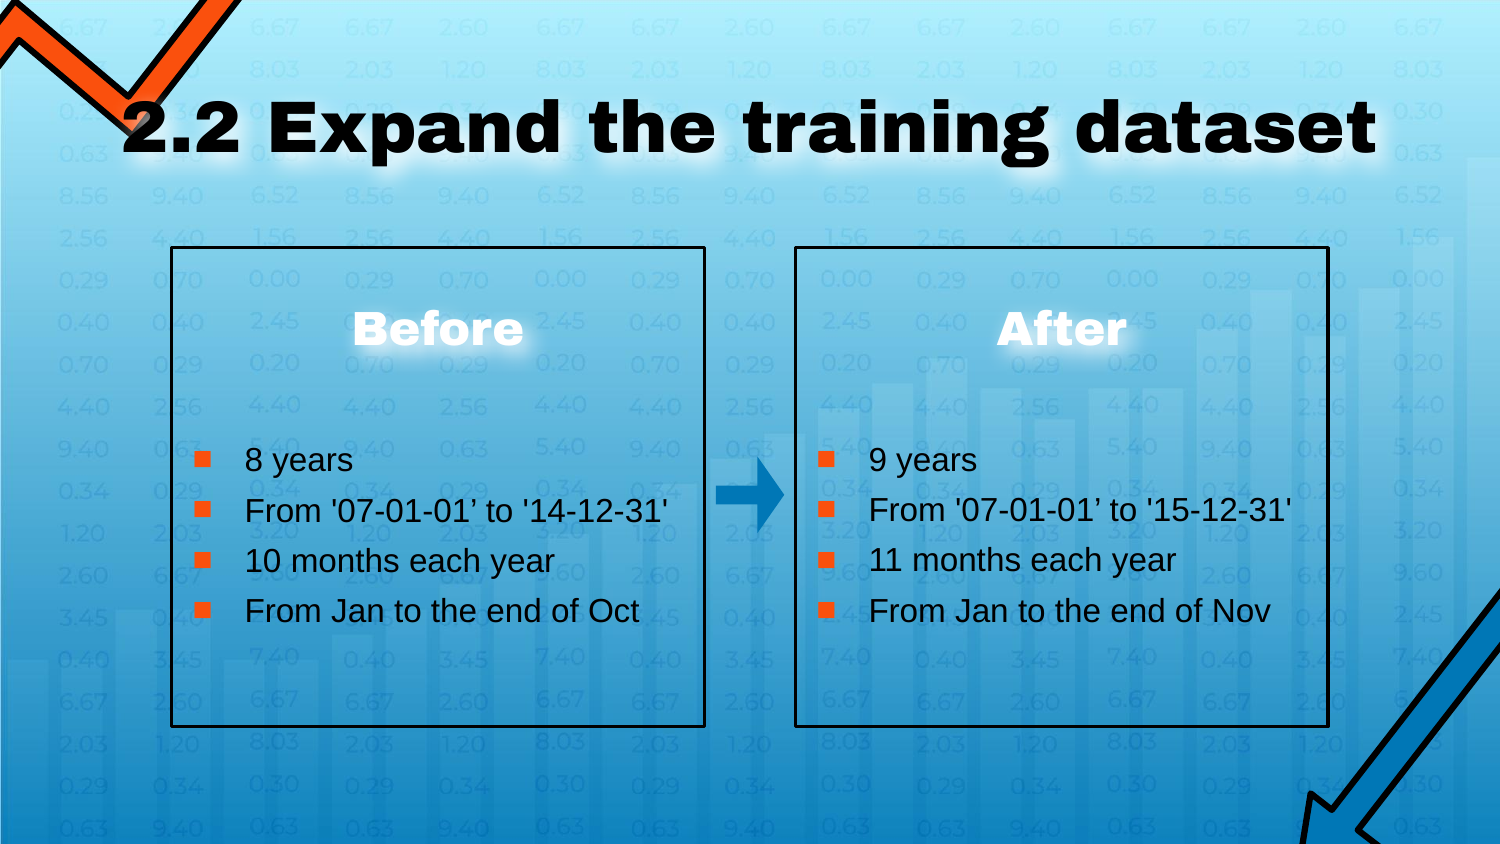

# 2.2 Expand the training dataset

Before
After
9 years
From '07-01-01’ to '15-12-31'
11 months each year
From Jan to the end of Nov
8 years
From '07-01-01’ to '14-12-31'
10 months each year
From Jan to the end of Oct